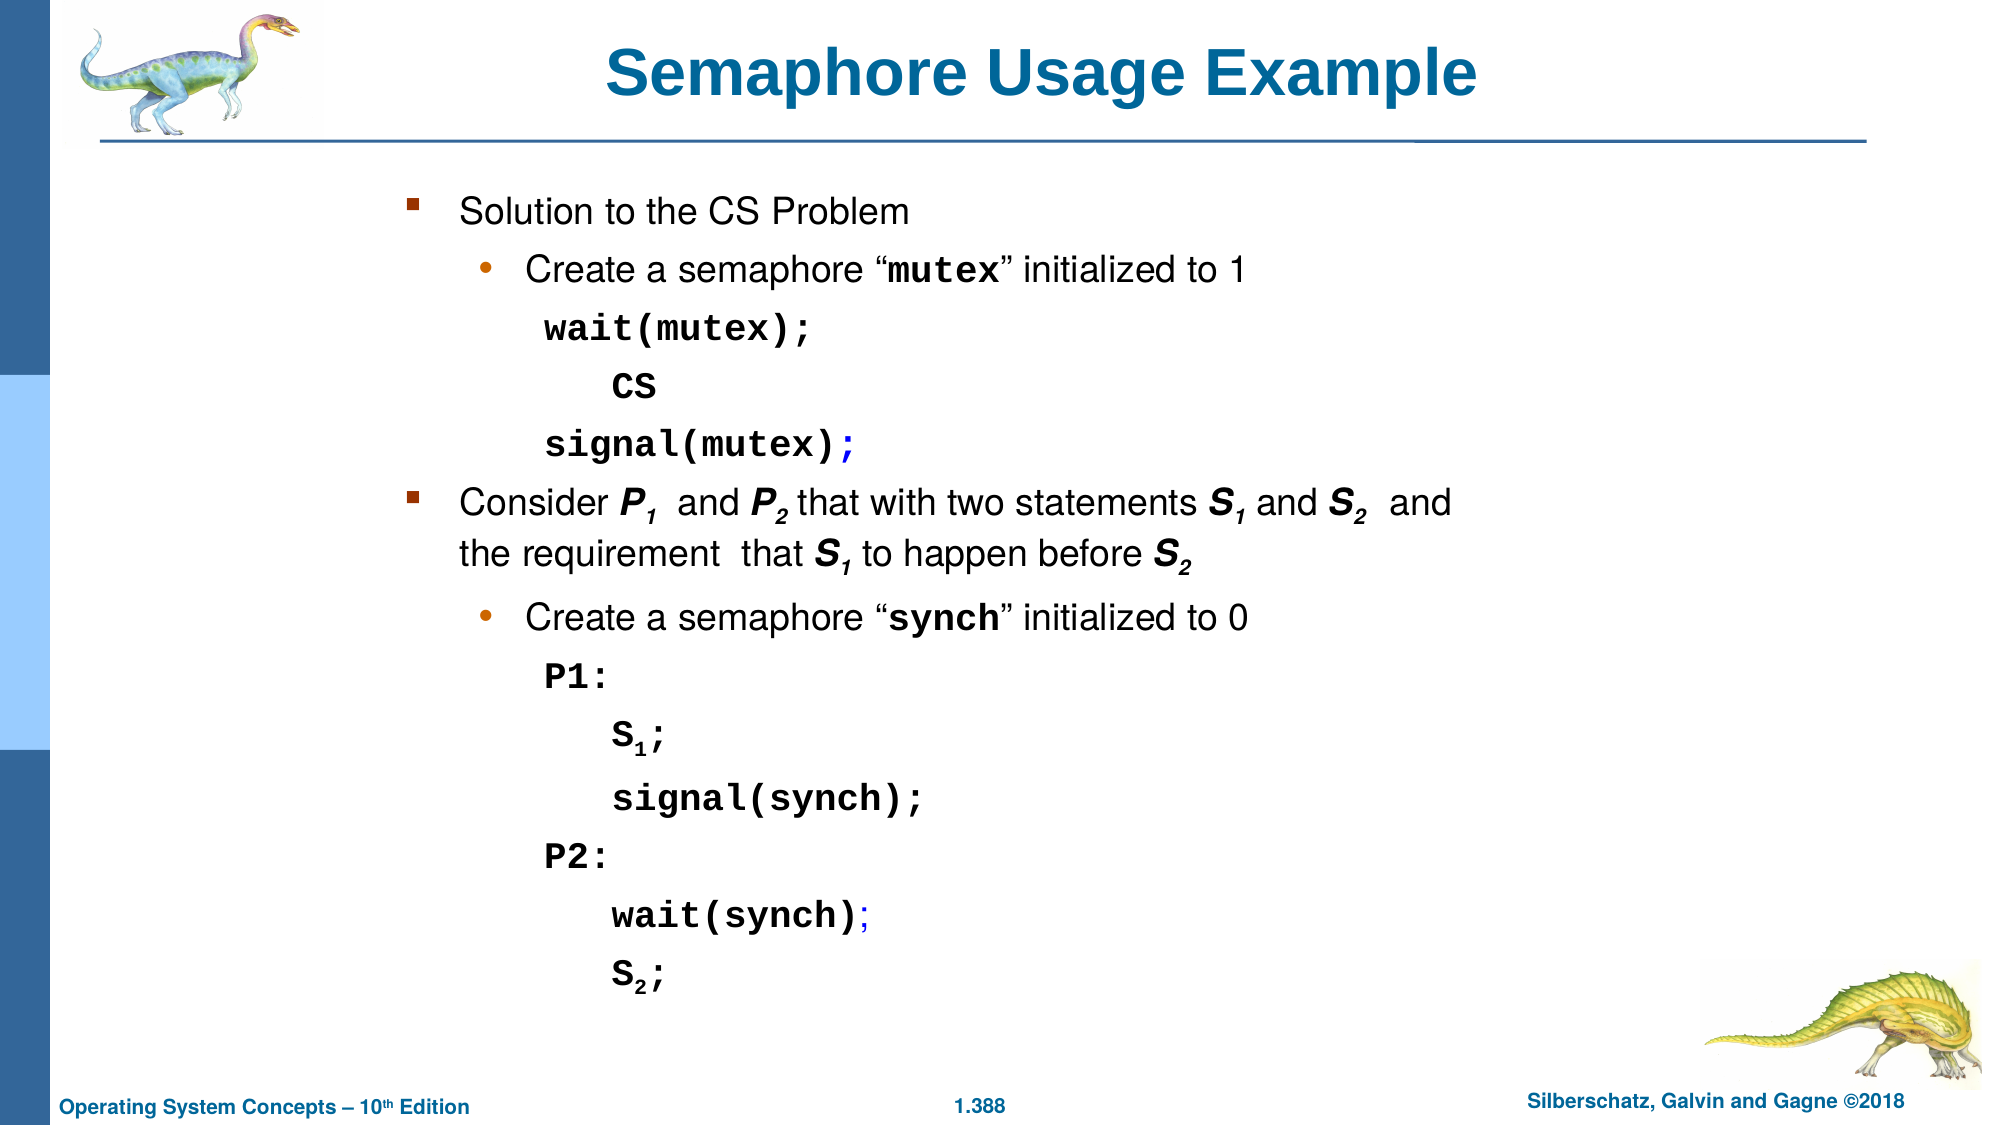

# Semaphore Usage Example
Solution to the CS Problem
Create a semaphore “mutex” initialized to 1
wait(mutex);
   CS
signal(mutex);
Consider P1  and P2 that with two statements S1 and S2    and the requirement  that S1 to happen before S2
Create a semaphore “synch” initialized to 0
P1:
   S1;
   signal(synch);
P2:
   wait(synch);
   S2;